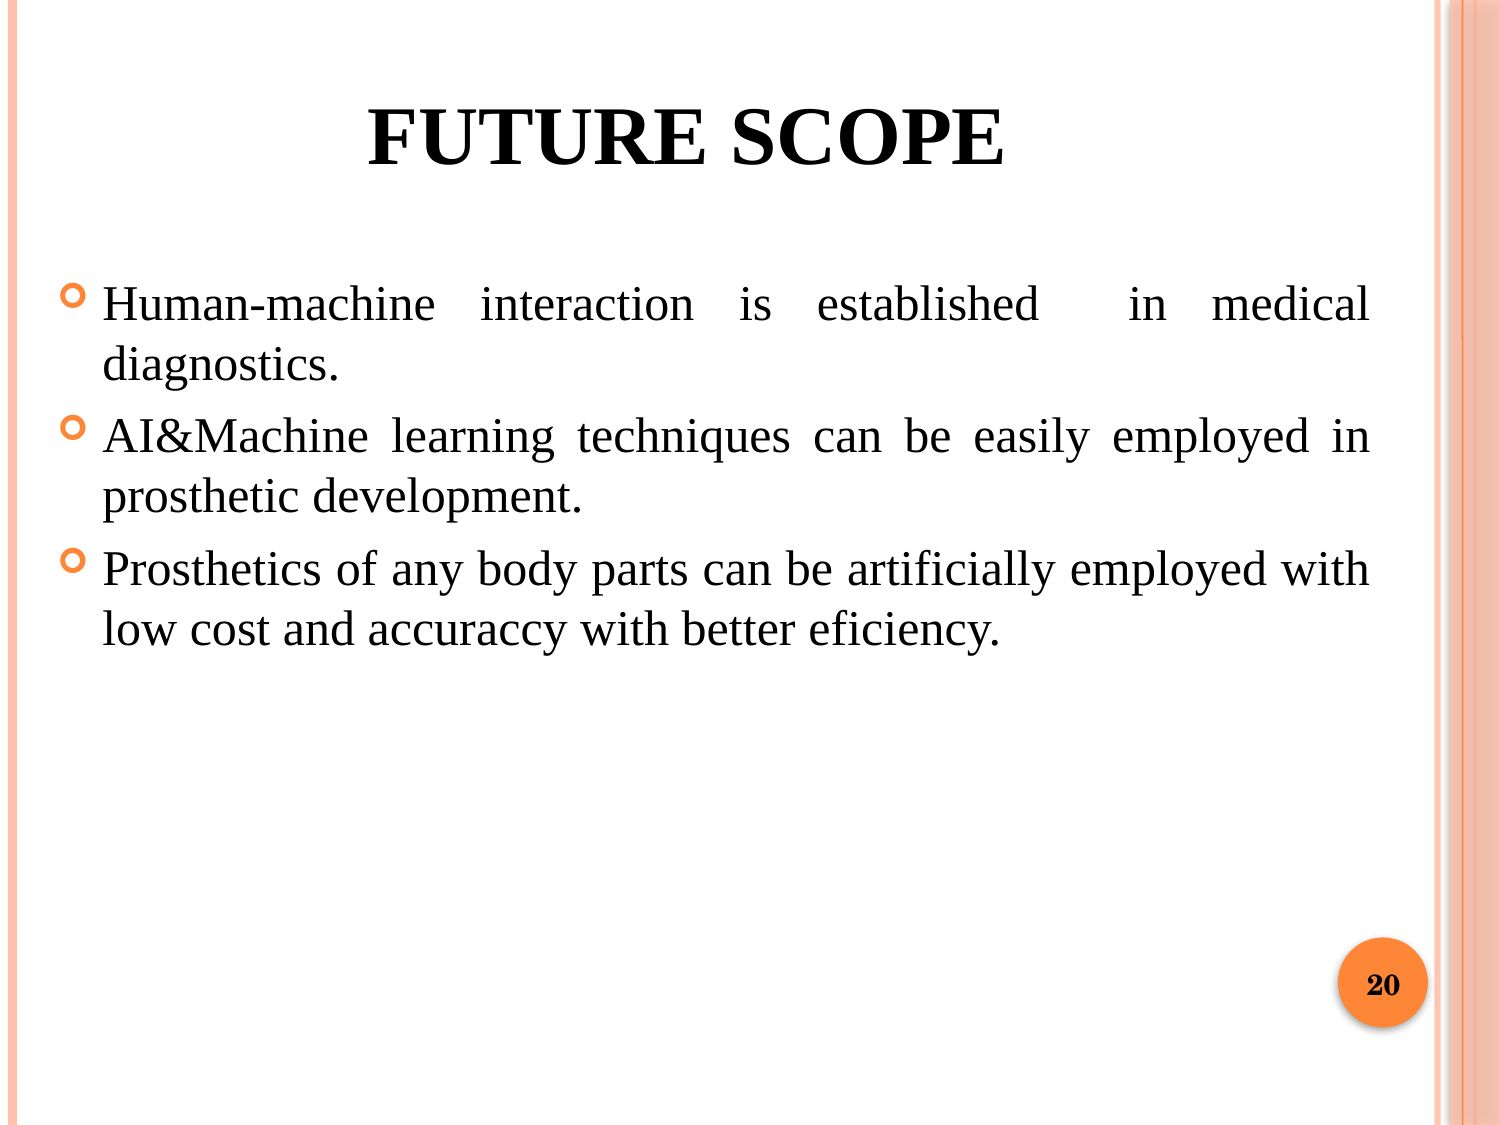

# future scope
Human-machine interaction is established  in medical diagnostics.
AI&Machine learning techniques can be easily employed in prosthetic development.
Prosthetics of any body parts can be artificially employed with low cost and accuraccy with better eficiency.

20